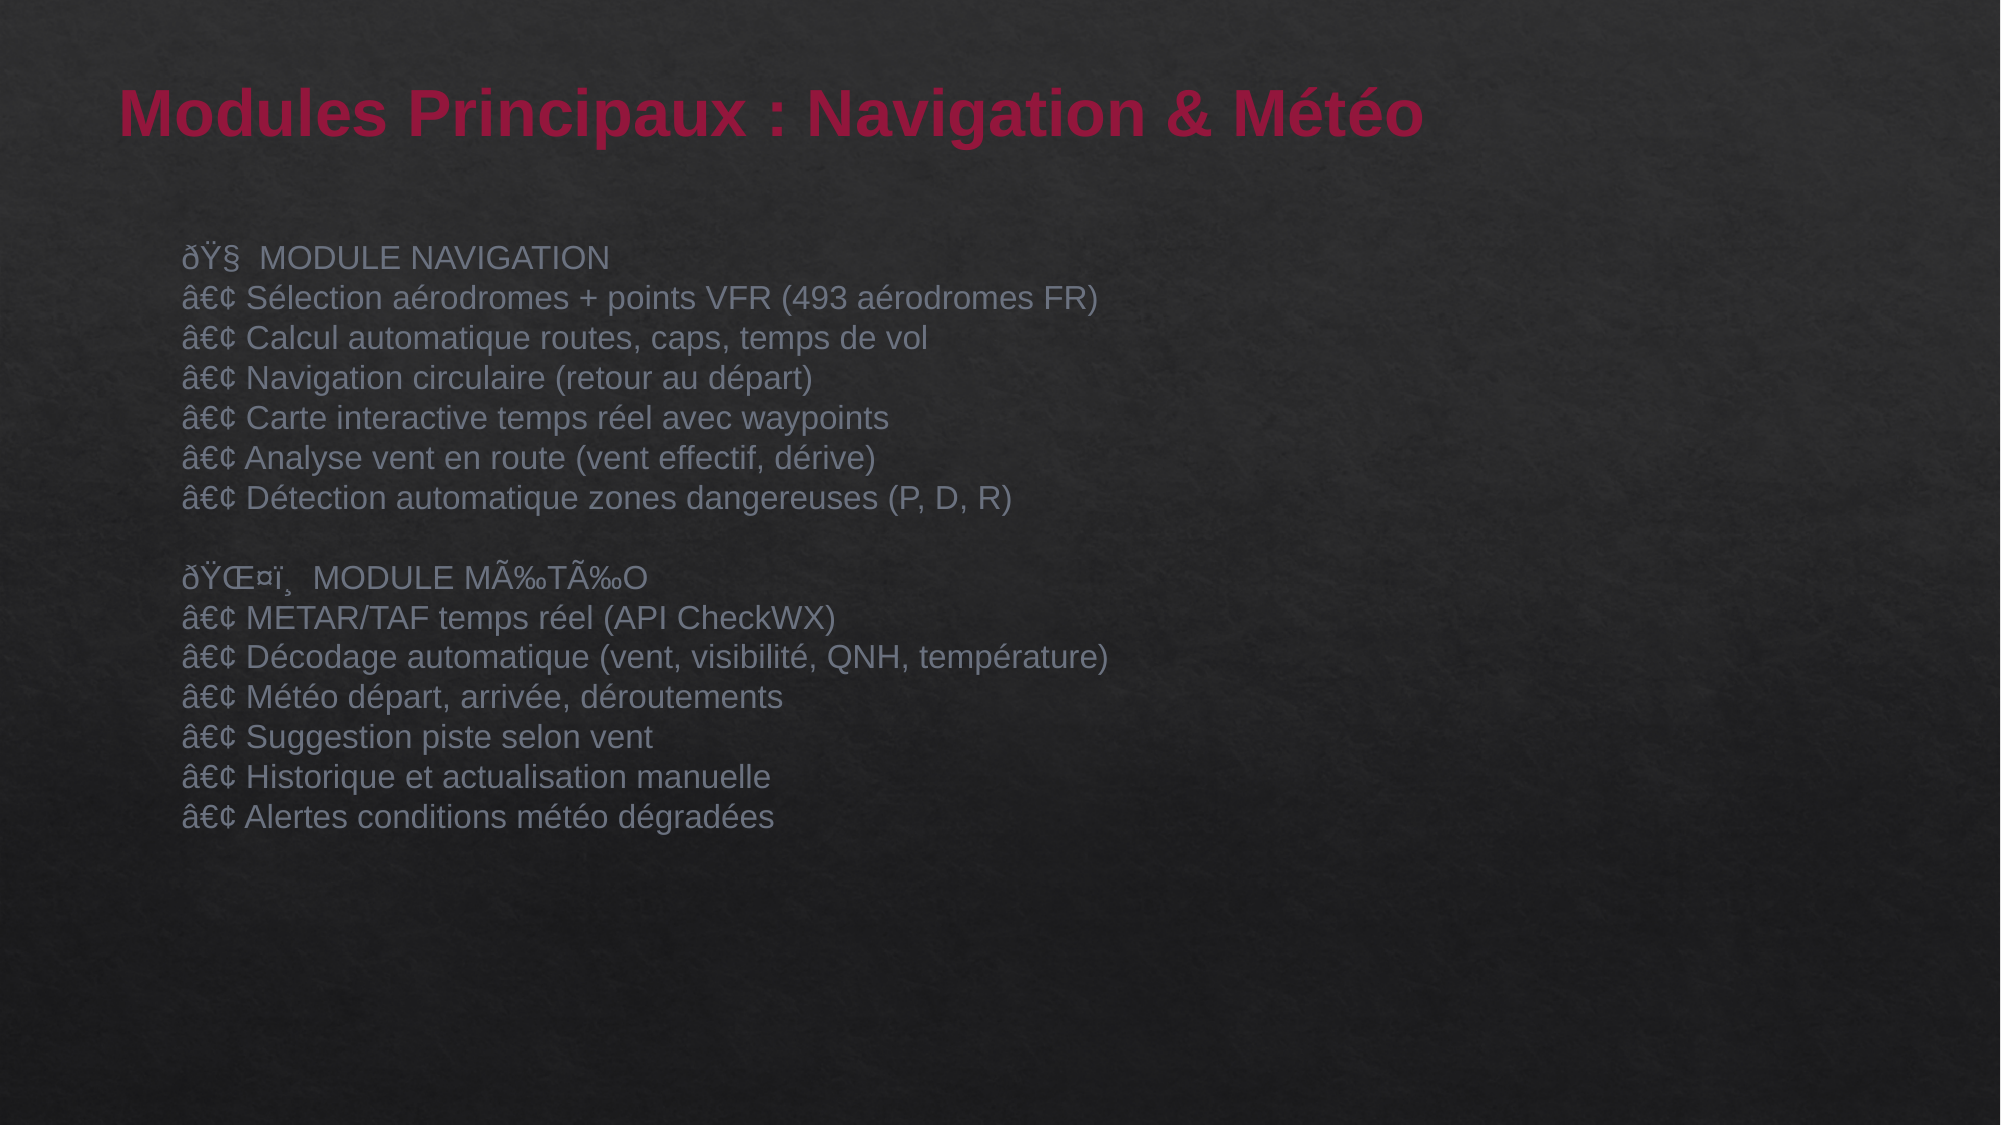

Modules Principaux : Navigation & Météo
ðŸ§­  MODULE NAVIGATION
â€¢ Sélection aérodromes + points VFR (493 aérodromes FR)
â€¢ Calcul automatique routes, caps, temps de vol
â€¢ Navigation circulaire (retour au départ)
â€¢ Carte interactive temps réel avec waypoints
â€¢ Analyse vent en route (vent effectif, dérive)
â€¢ Détection automatique zones dangereuses (P, D, R)

ðŸŒ¤ï¸  MODULE MÃ‰TÃ‰O
â€¢ METAR/TAF temps réel (API CheckWX)
â€¢ Décodage automatique (vent, visibilité, QNH, température)
â€¢ Météo départ, arrivée, déroutements
â€¢ Suggestion piste selon vent
â€¢ Historique et actualisation manuelle
â€¢ Alertes conditions météo dégradées